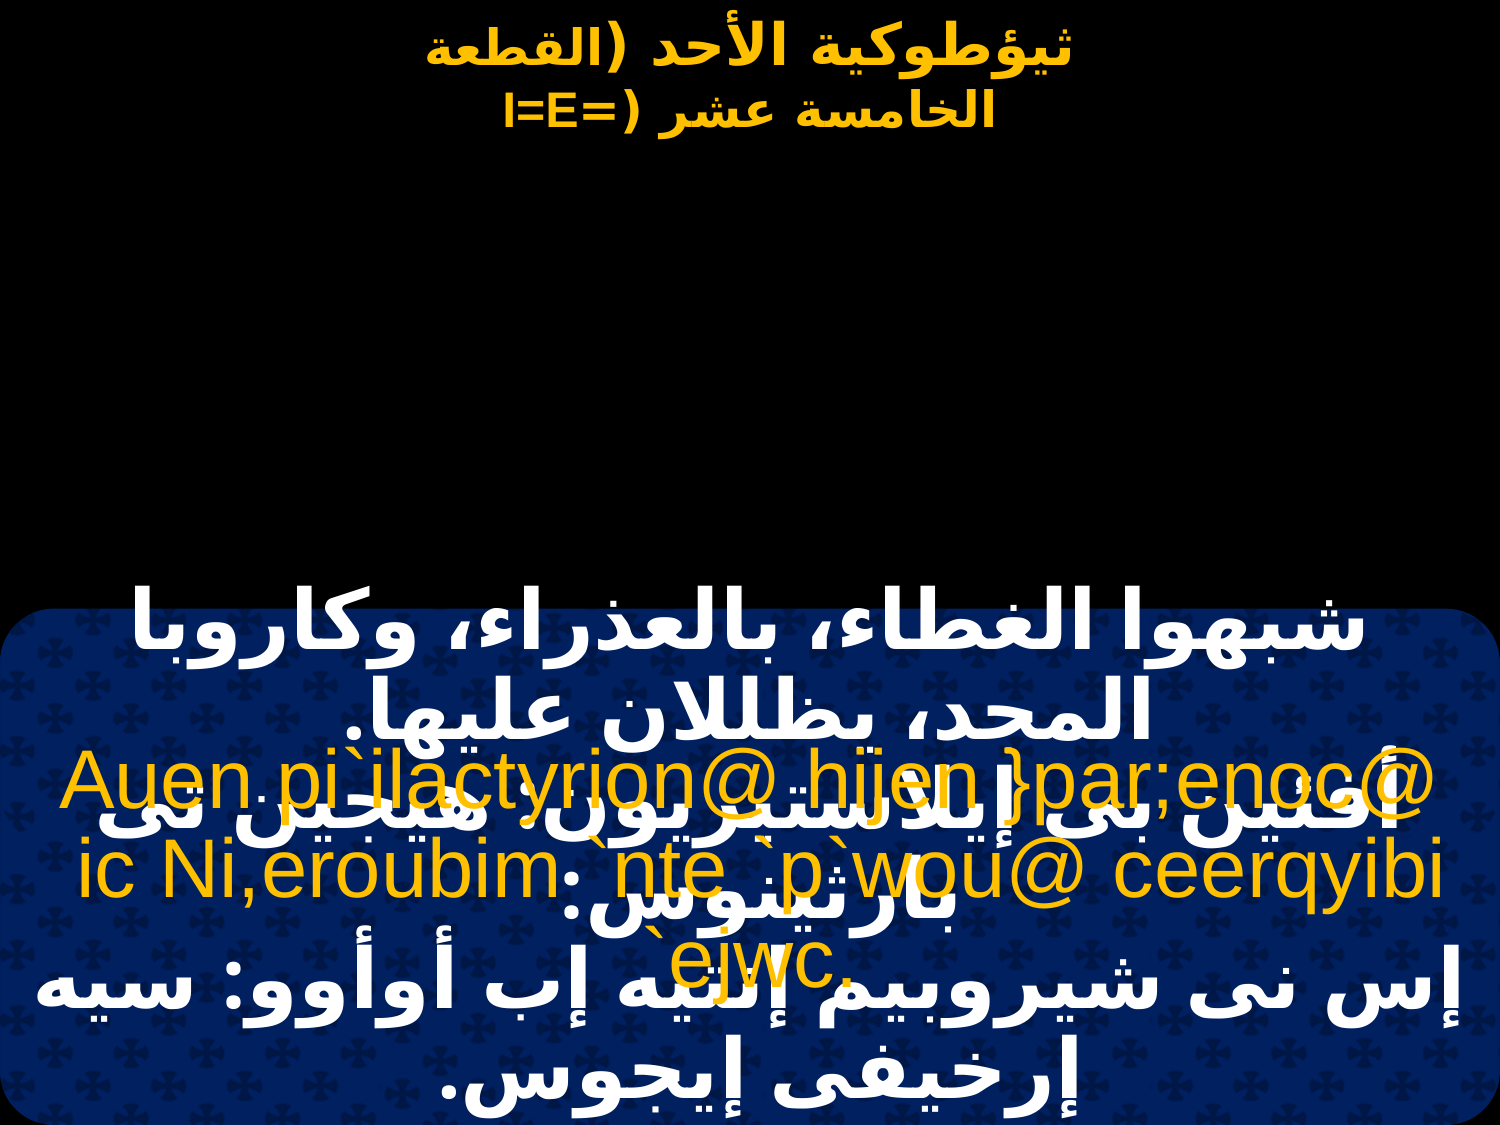

شبهوا الغطاء، بالعذراء، وكاروبا المجد، يظللان عليها.
Auen pi`ilactyrion@ hijen }par;enoc@
 ic Ni,eroubim `nte `p`wou@ ceerqyibi `ejwc.
أفئين بى إيلاستيريون: هيجين تى بارثينوس:
إس نى شيروبيم إنتيه إب أوأوو: سيه إرخيفى إيجوس.